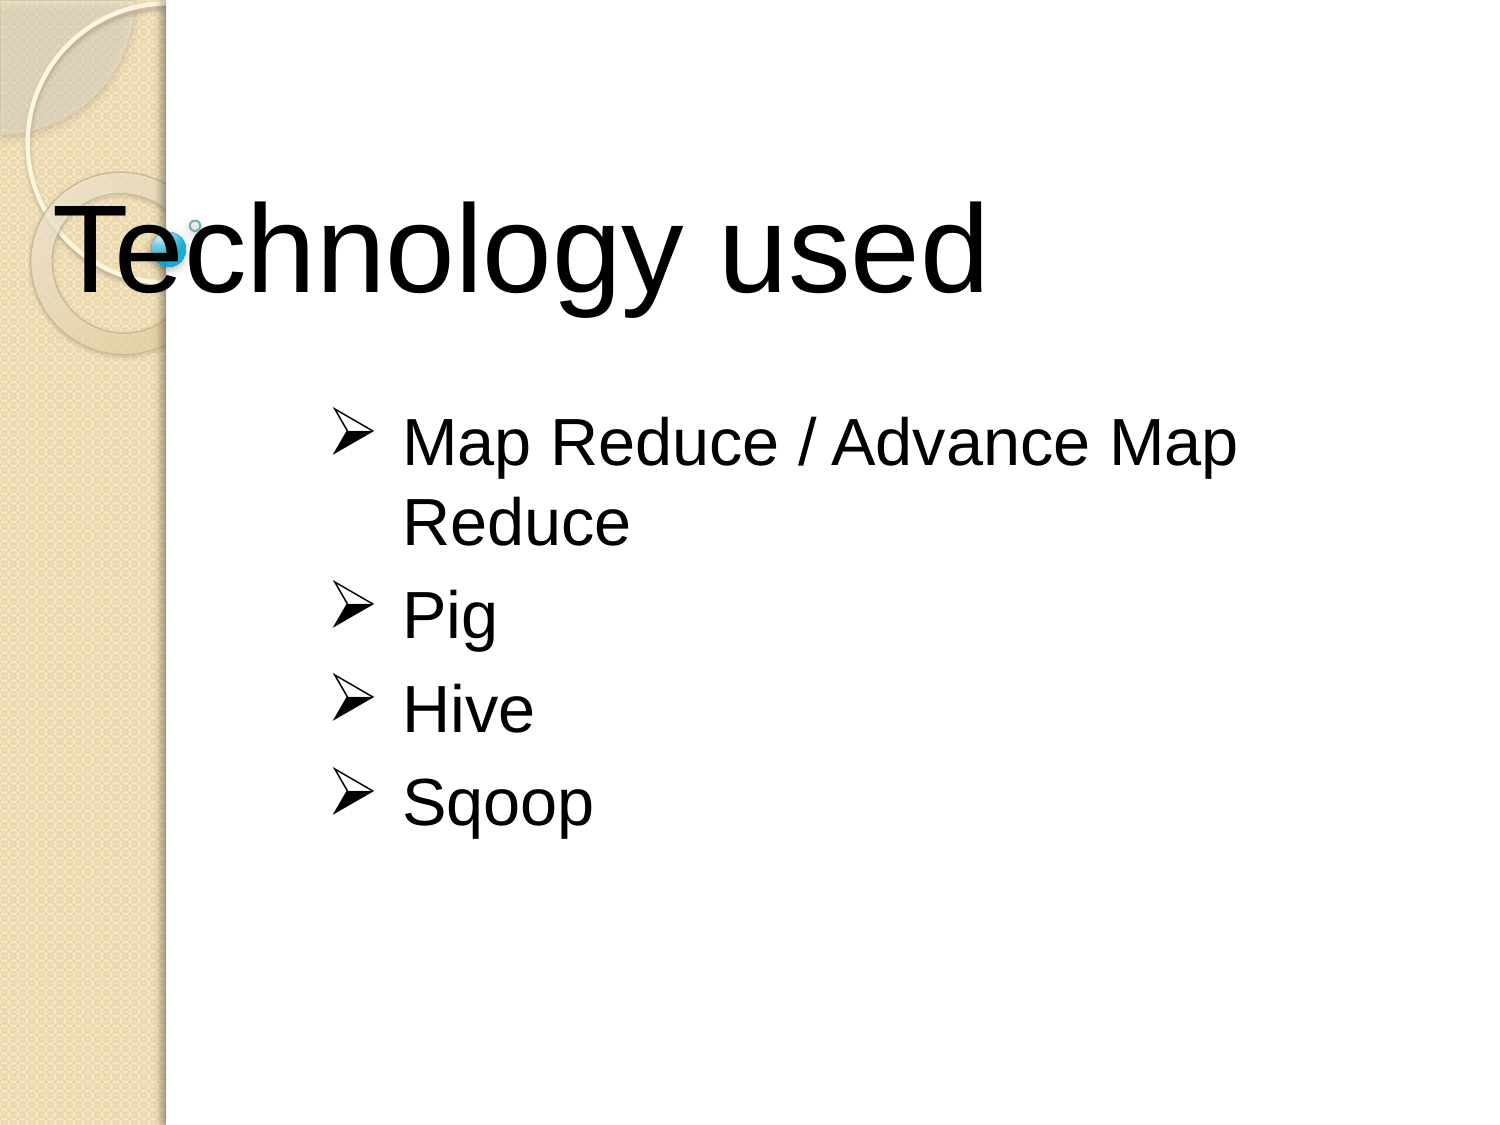

# Technology used

Map Reduce / Advance Map Reduce
Pig
Hive
Sqoop